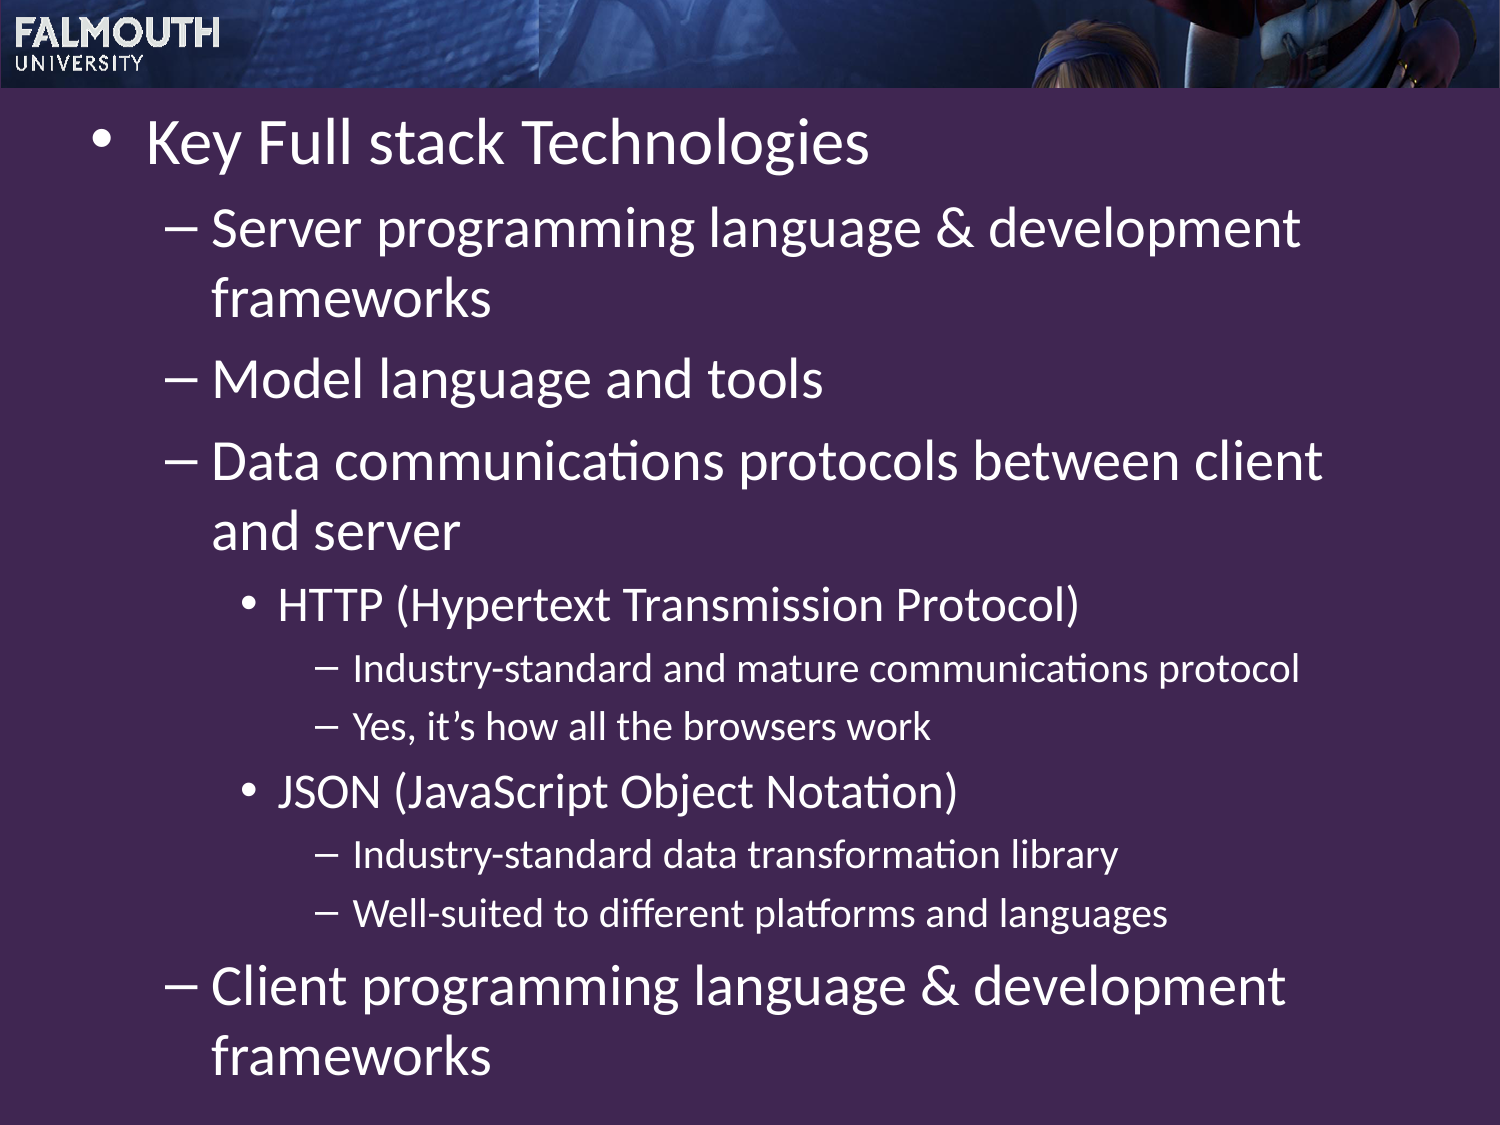

Key Full stack Technologies
Server programming language & development frameworks
Model language and tools
Data communications protocols between client and server
HTTP (Hypertext Transmission Protocol)
Industry-standard and mature communications protocol
Yes, it’s how all the browsers work
JSON (JavaScript Object Notation)
Industry-standard data transformation library
Well-suited to different platforms and languages
Client programming language & development frameworks